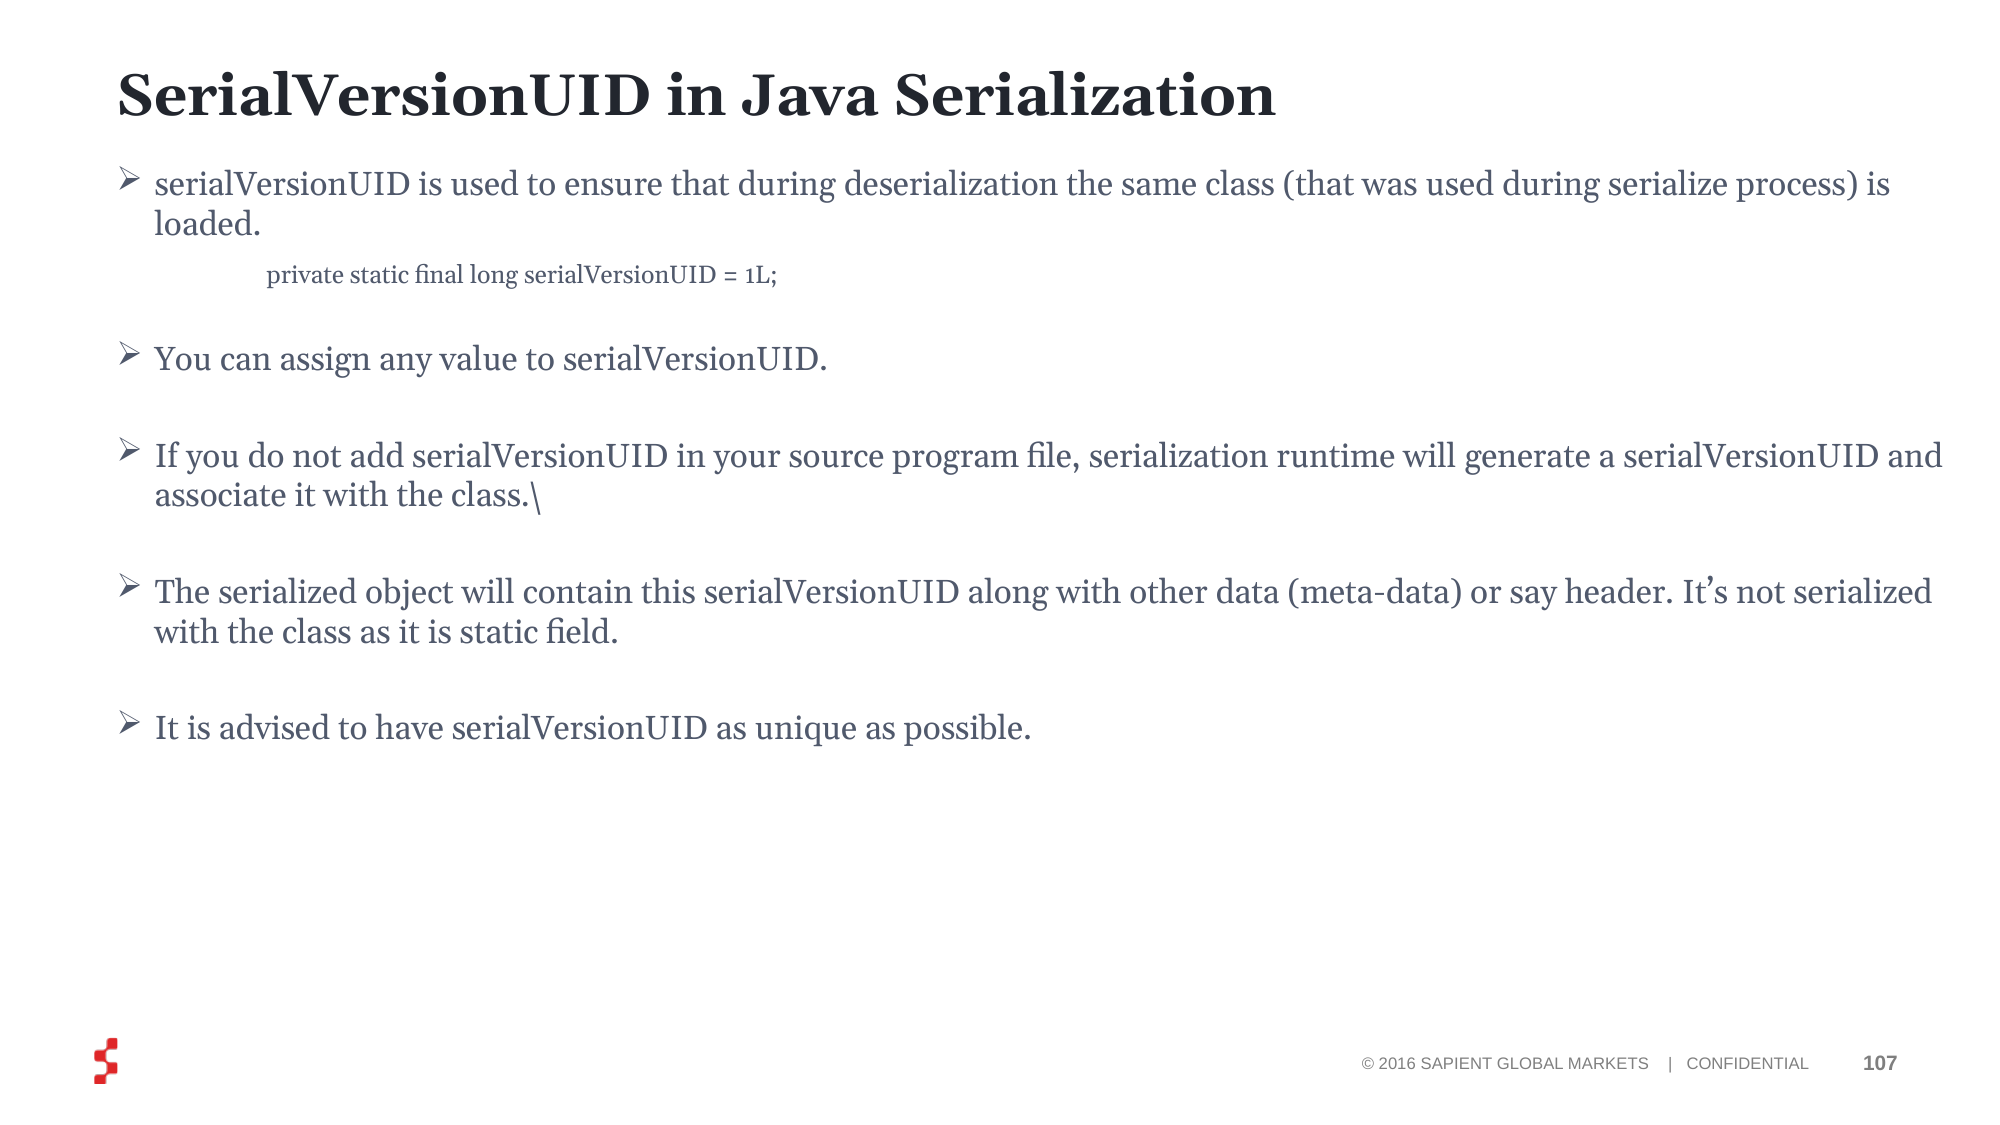

# SerialVersionUID in Java Serialization
serialVersionUID is used to ensure that during deserialization the same class (that was used during serialize process) is loaded.
	private static final long serialVersionUID = 1L;

You can assign any value to serialVersionUID.

If you do not add serialVersionUID in your source program file, serialization runtime will generate a serialVersionUID and associate it with the class.\

The serialized object will contain this serialVersionUID along with other data (meta-data) or say header. It’s not serialized with the class as it is static field.

It is advised to have serialVersionUID as unique as possible.